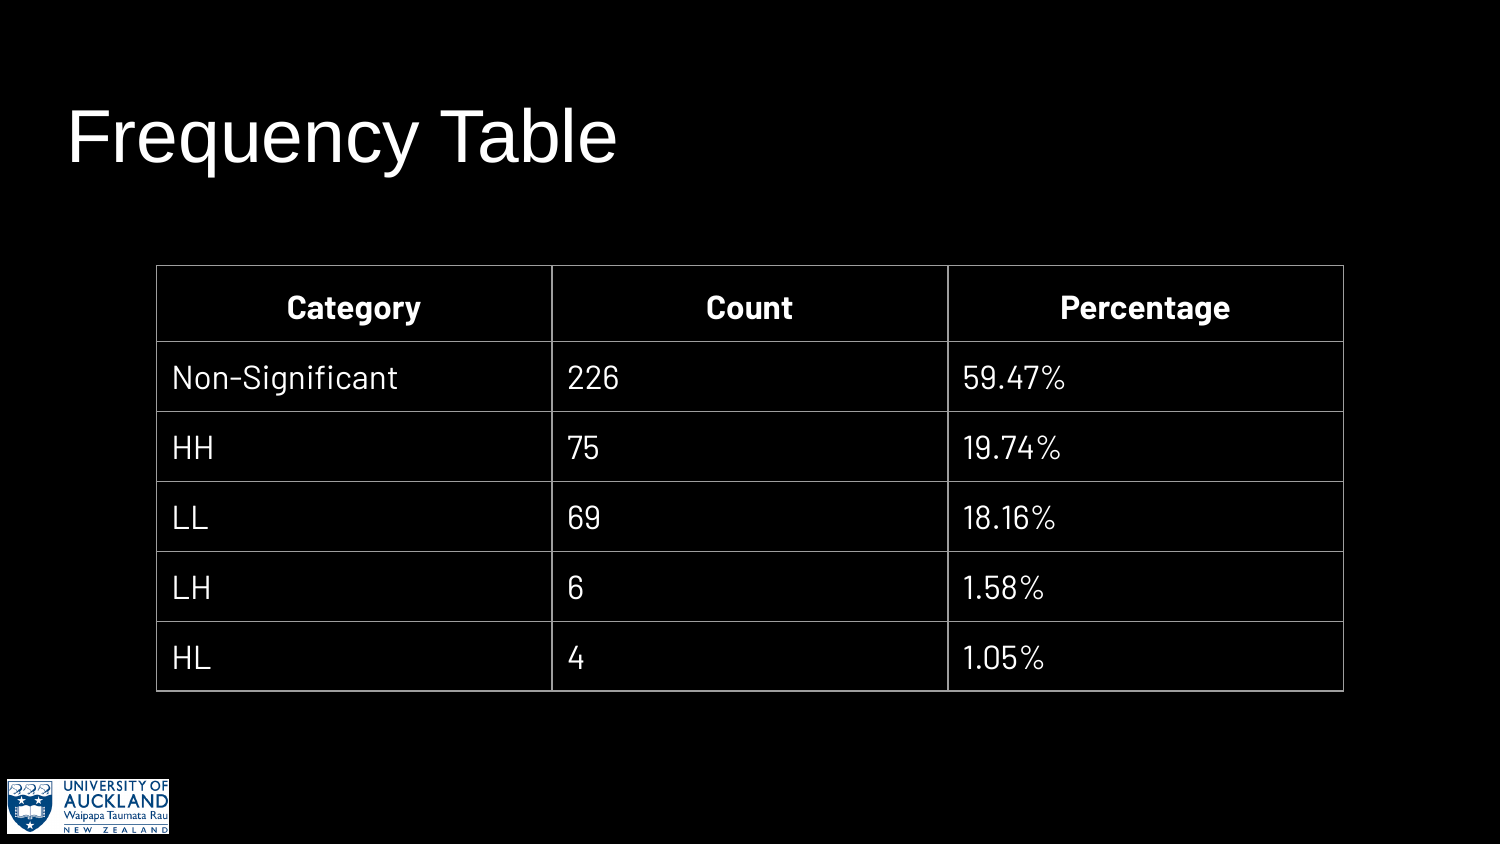

# Frequency Table
| Category | Count | Percentage |
| --- | --- | --- |
| Non-Significant | 226 | 59.47% |
| HH | 75 | 19.74% |
| LL | 69 | 18.16% |
| LH | 6 | 1.58% |
| HL | 4 | 1.05% |